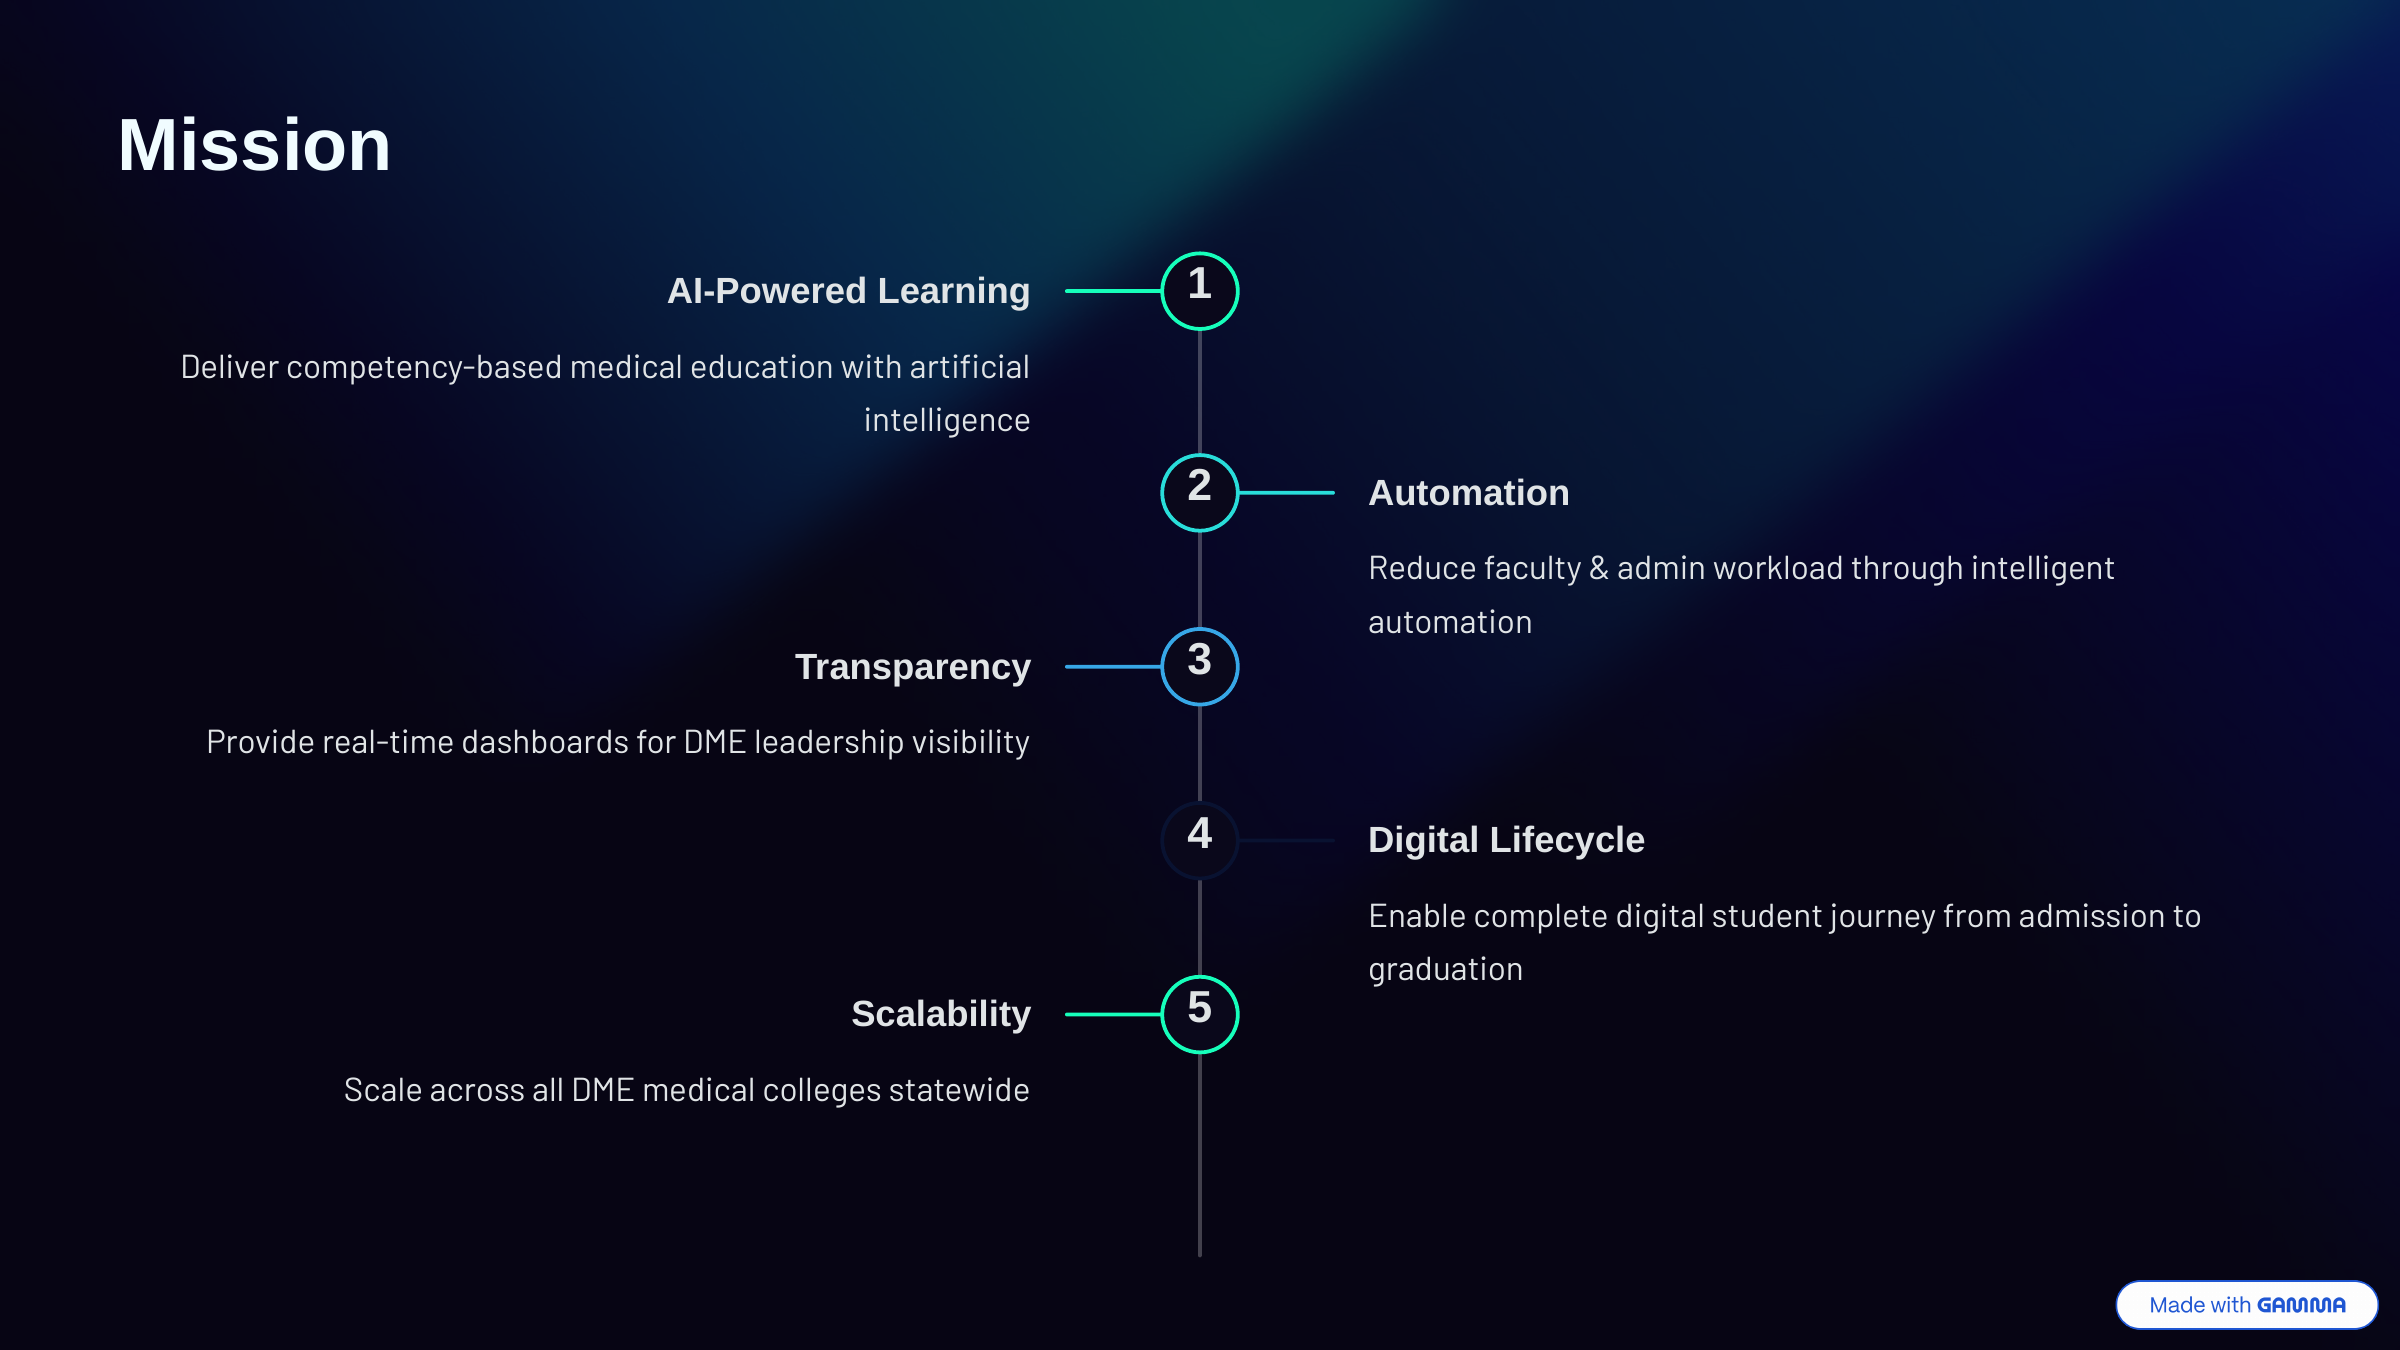

Mission

1
AI-Powered Learning

Deliver competency-based medical education with artificial intelligence

2
Automation

Reduce faculty & admin workload through intelligent automation

3
Transparency

Provide real-time dashboards for DME leadership visibility

4
Digital Lifecycle

Enable complete digital student journey from admission to graduation

5
Scalability

Scale across all DME medical colleges statewide